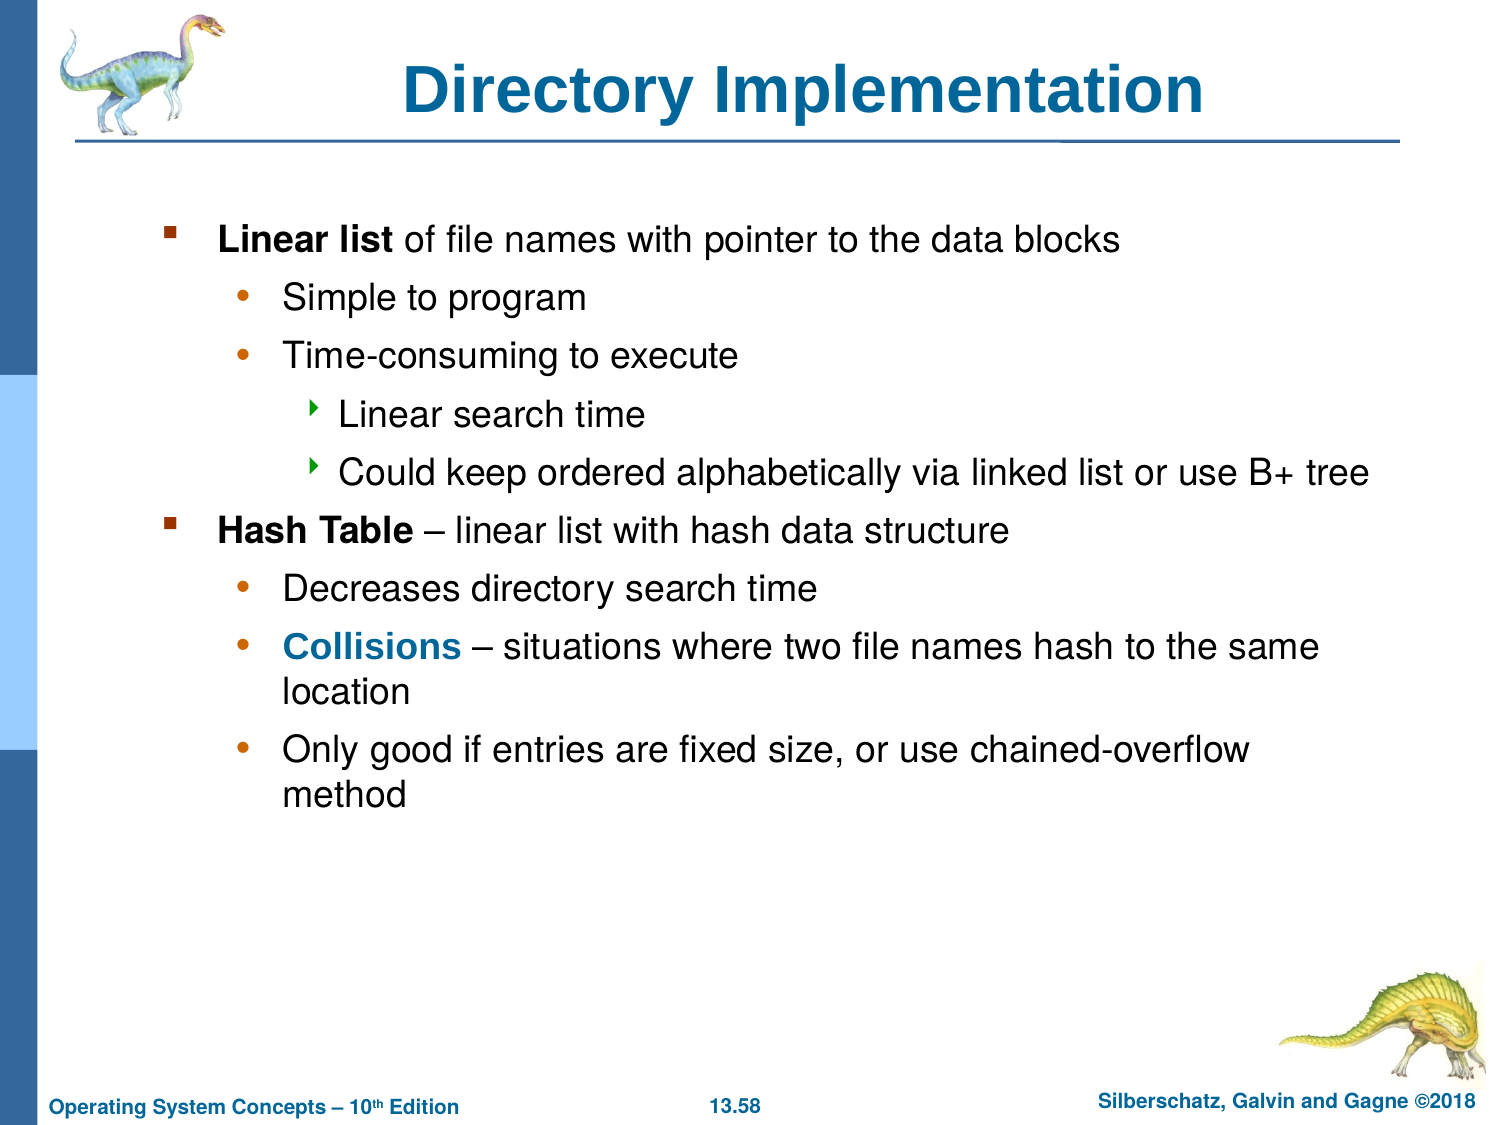

# Directory Implementation
Linear list of file names with pointer to the data blocks
Simple to program
Time-consuming to execute
Linear search time
Could keep ordered alphabetically via linked list or use B+ tree
Hash Table – linear list with hash data structure
Decreases directory search time
Collisions – situations where two file names hash to the same location
Only good if entries are fixed size, or use chained-overflow method